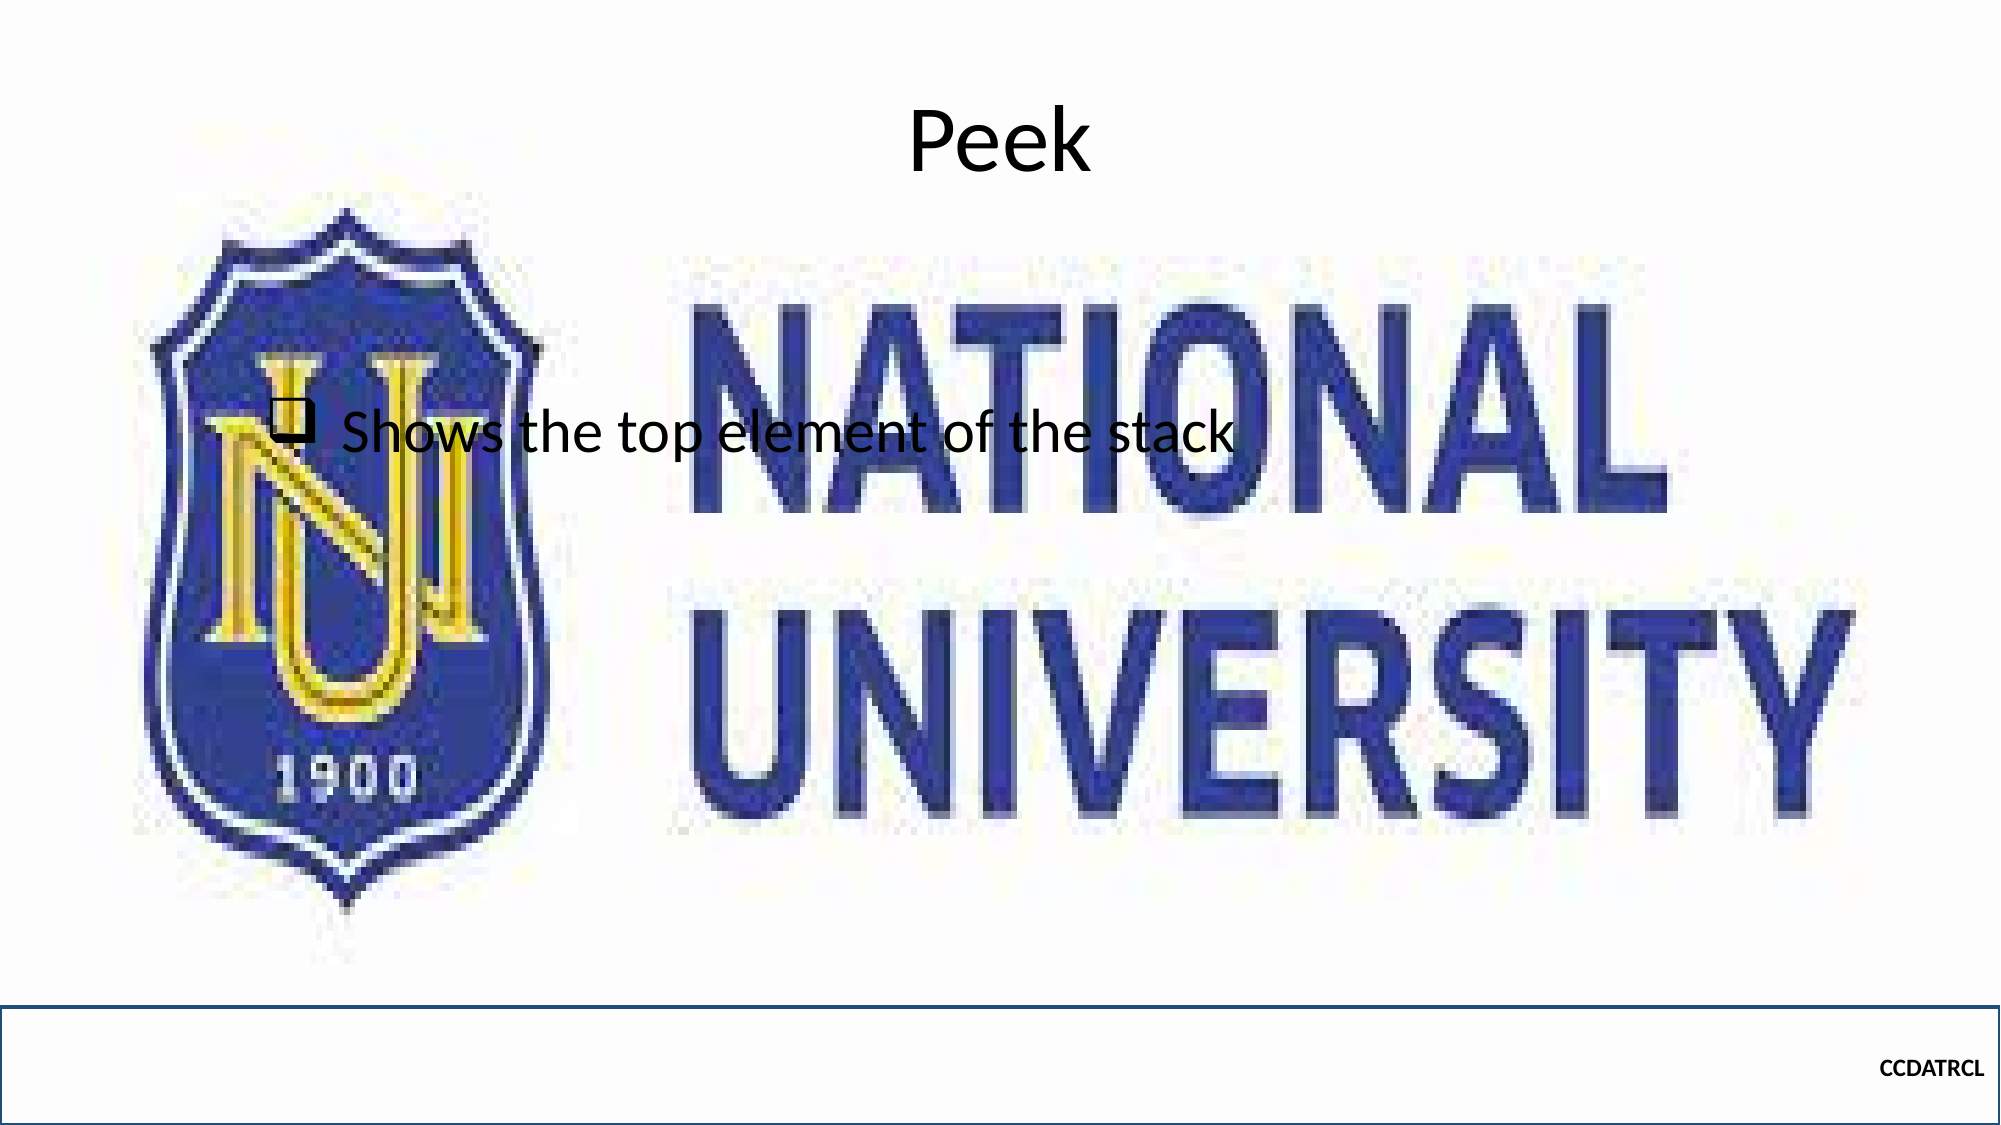

# Peek

Shows the top element of the stack

CCDATRCL